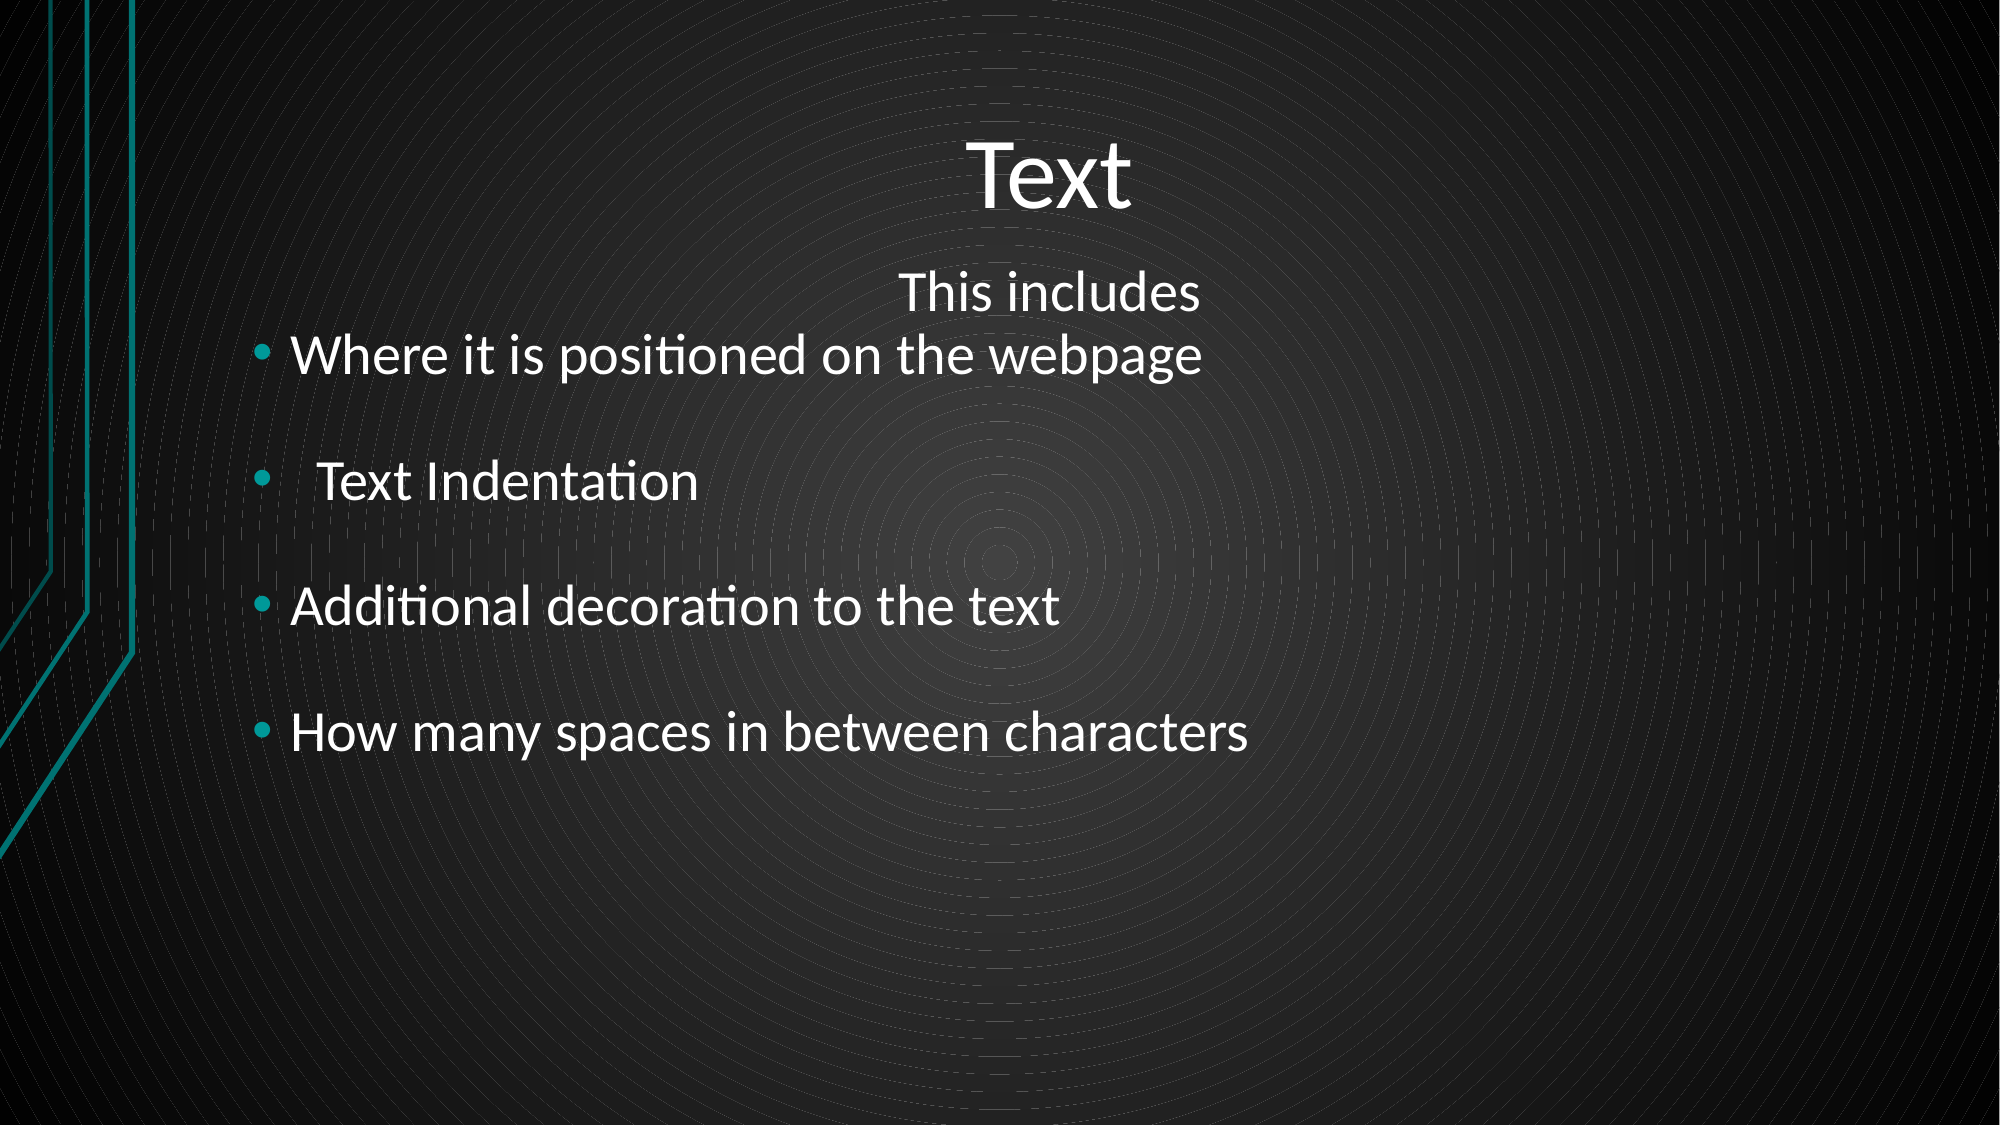

# Text
This includes
Where it is positioned on the webpage

  Text Indentation

Additional decoration to the text

How many spaces in between characters